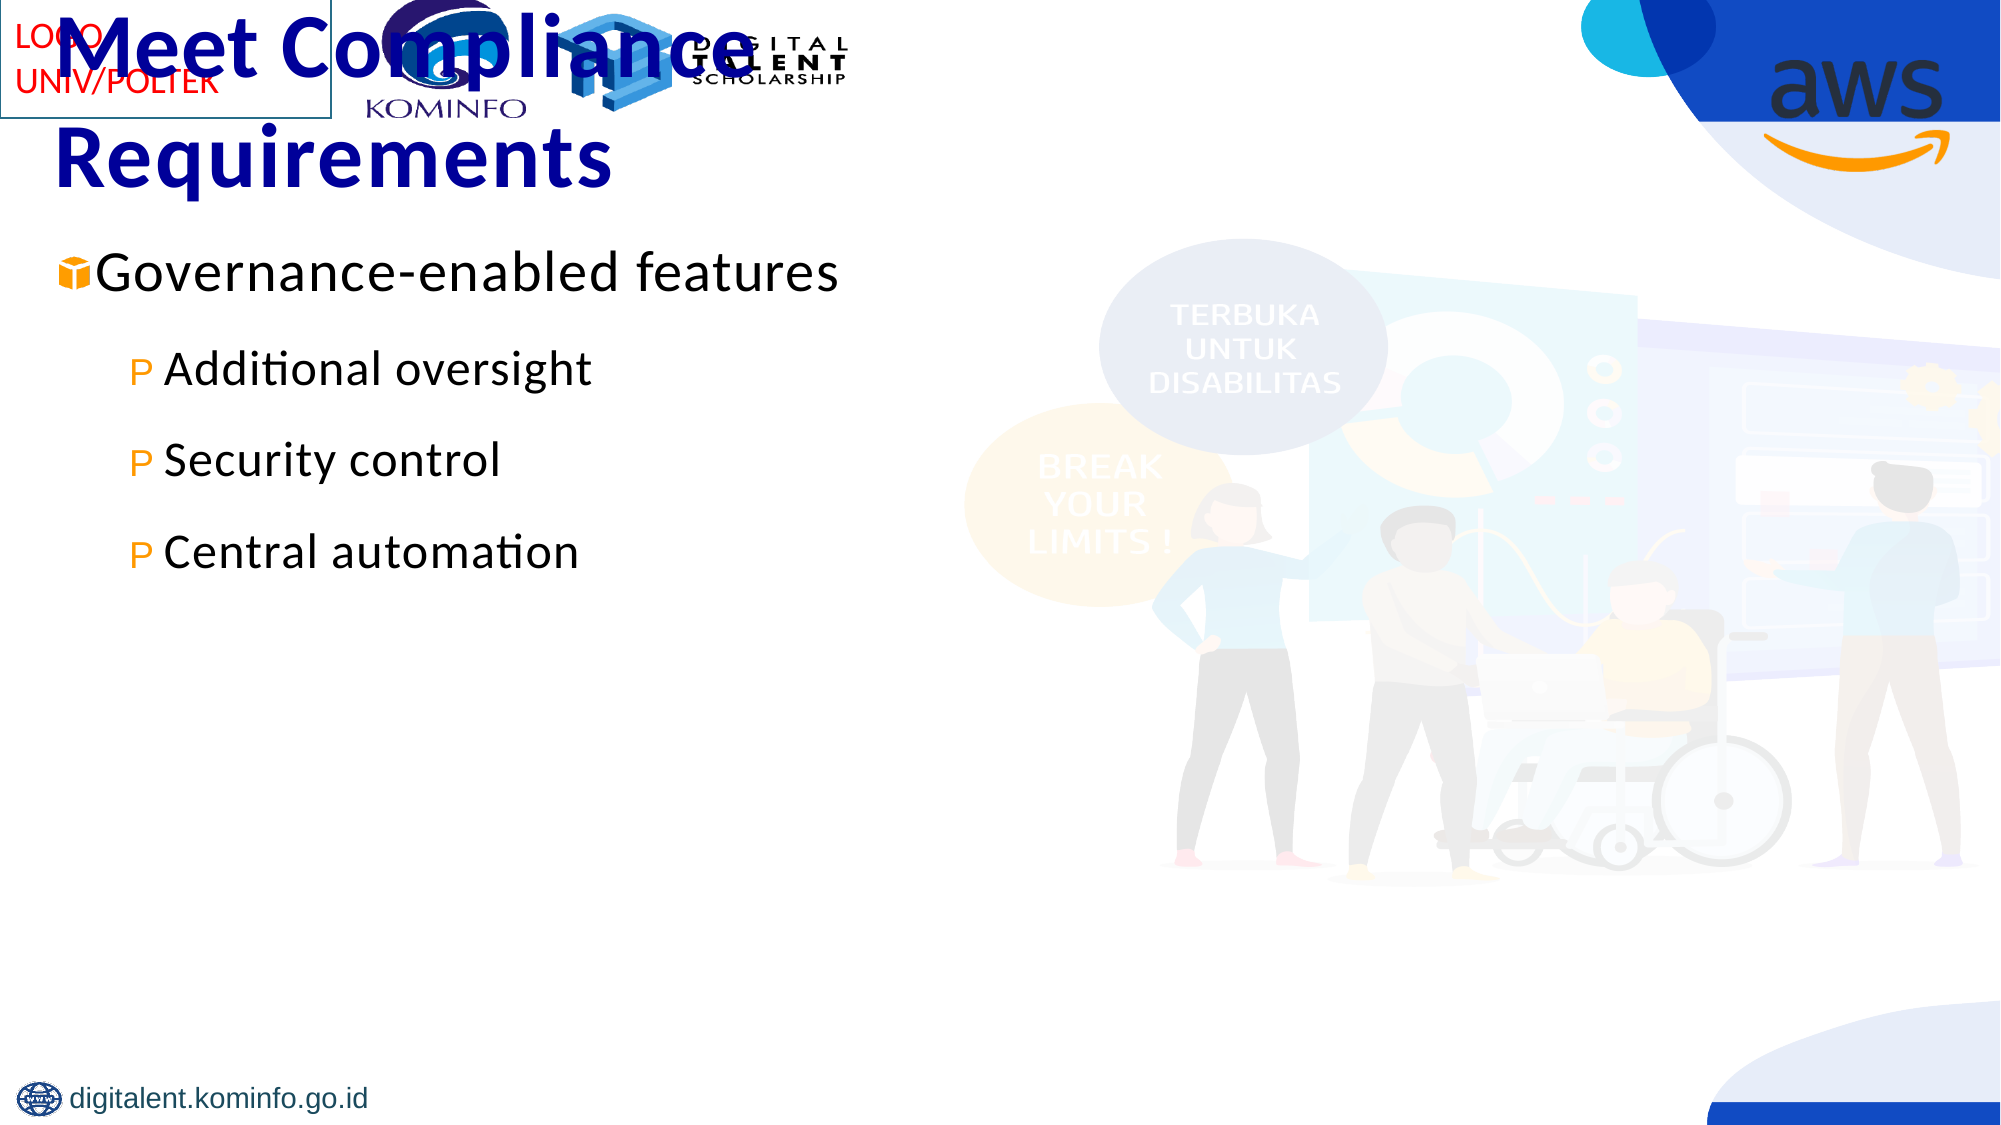

# Meet Compliance Requirements

Governance-enabled features
P Additional oversight
P Security control
P Central automation